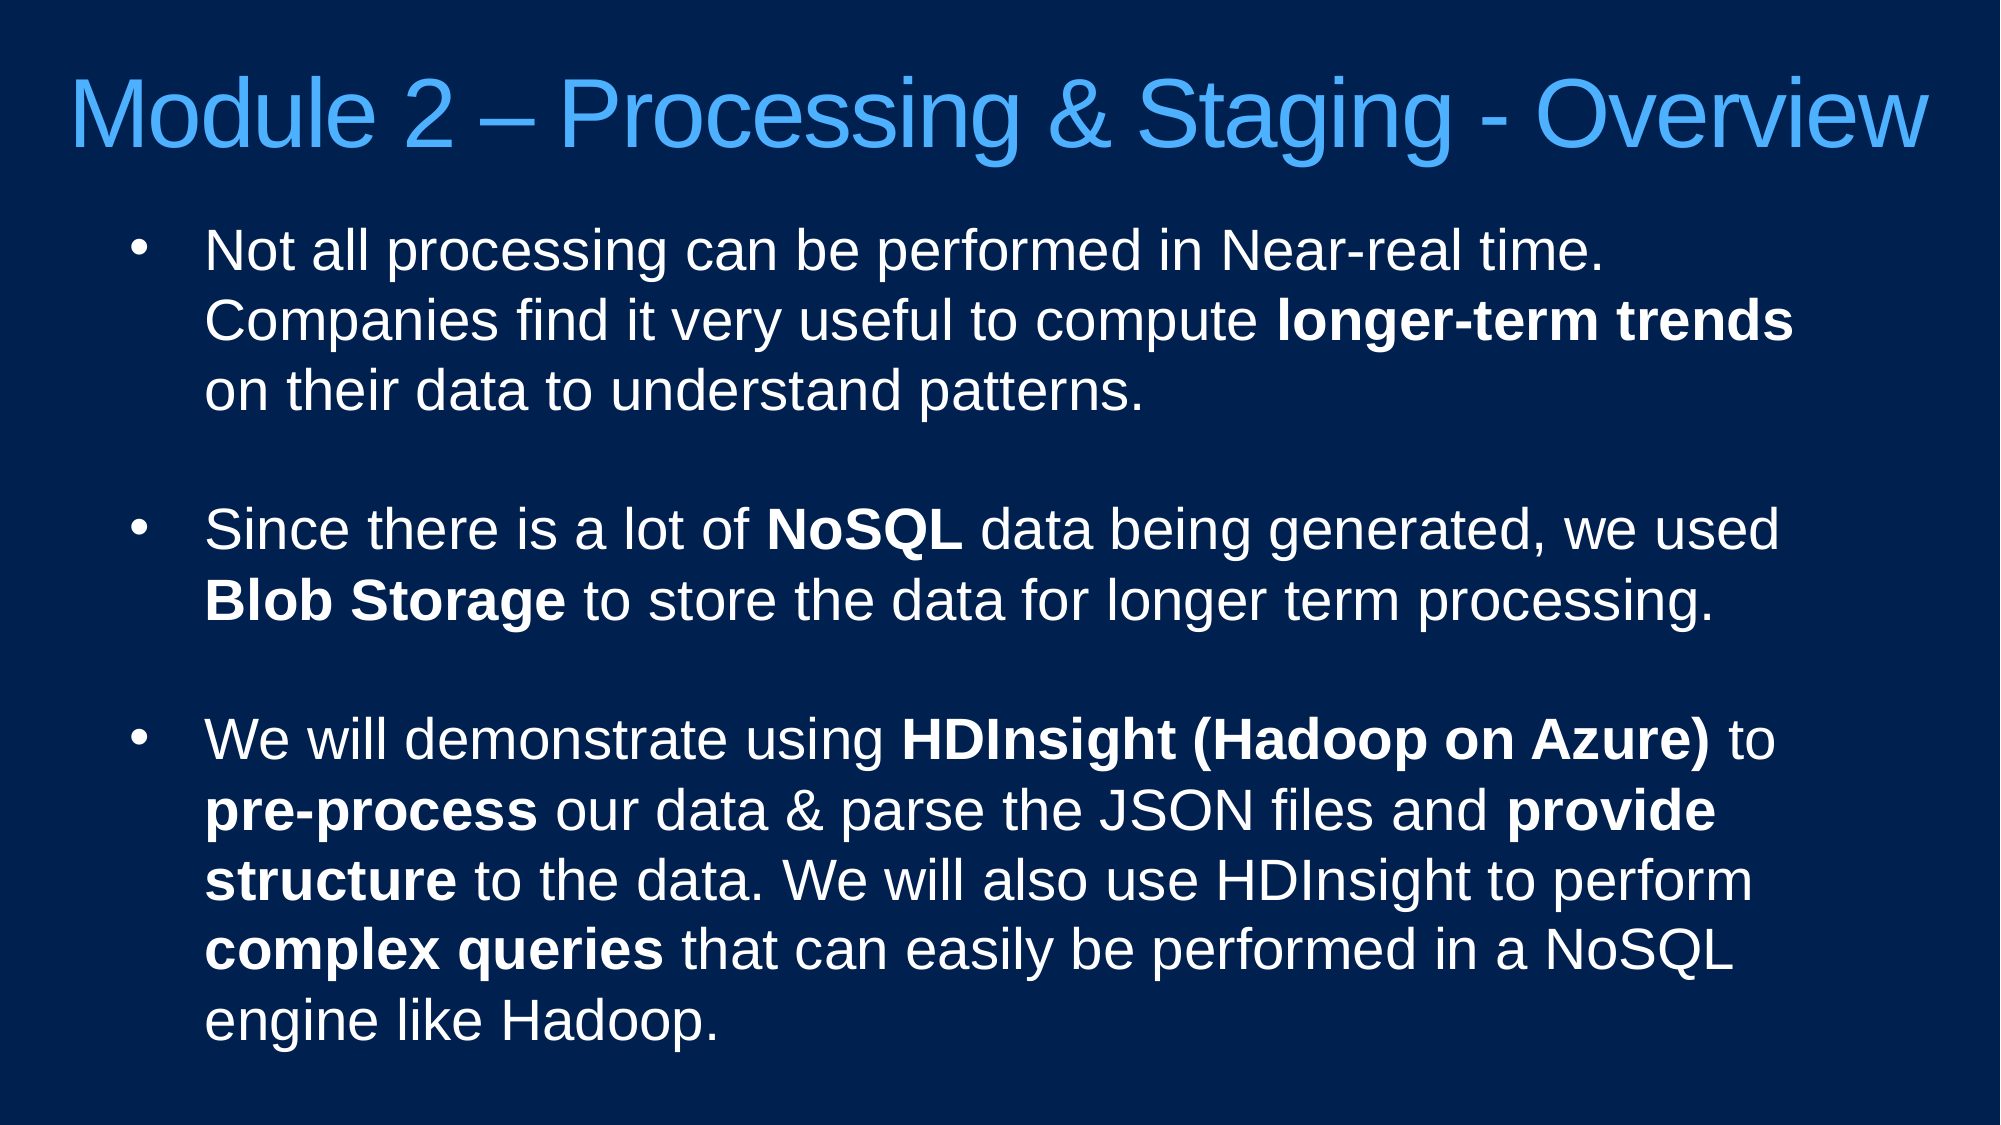

# Module 2 – Processing & Staging - Overview
Not all processing can be performed in Near-real time. Companies find it very useful to compute longer-term trends on their data to understand patterns.

Since there is a lot of NoSQL data being generated, we used Blob Storage to store the data for longer term processing.

We will demonstrate using HDInsight (Hadoop on Azure) to pre-process our data & parse the JSON files and provide structure to the data. We will also use HDInsight to perform complex queries that can easily be performed in a NoSQL engine like Hadoop.